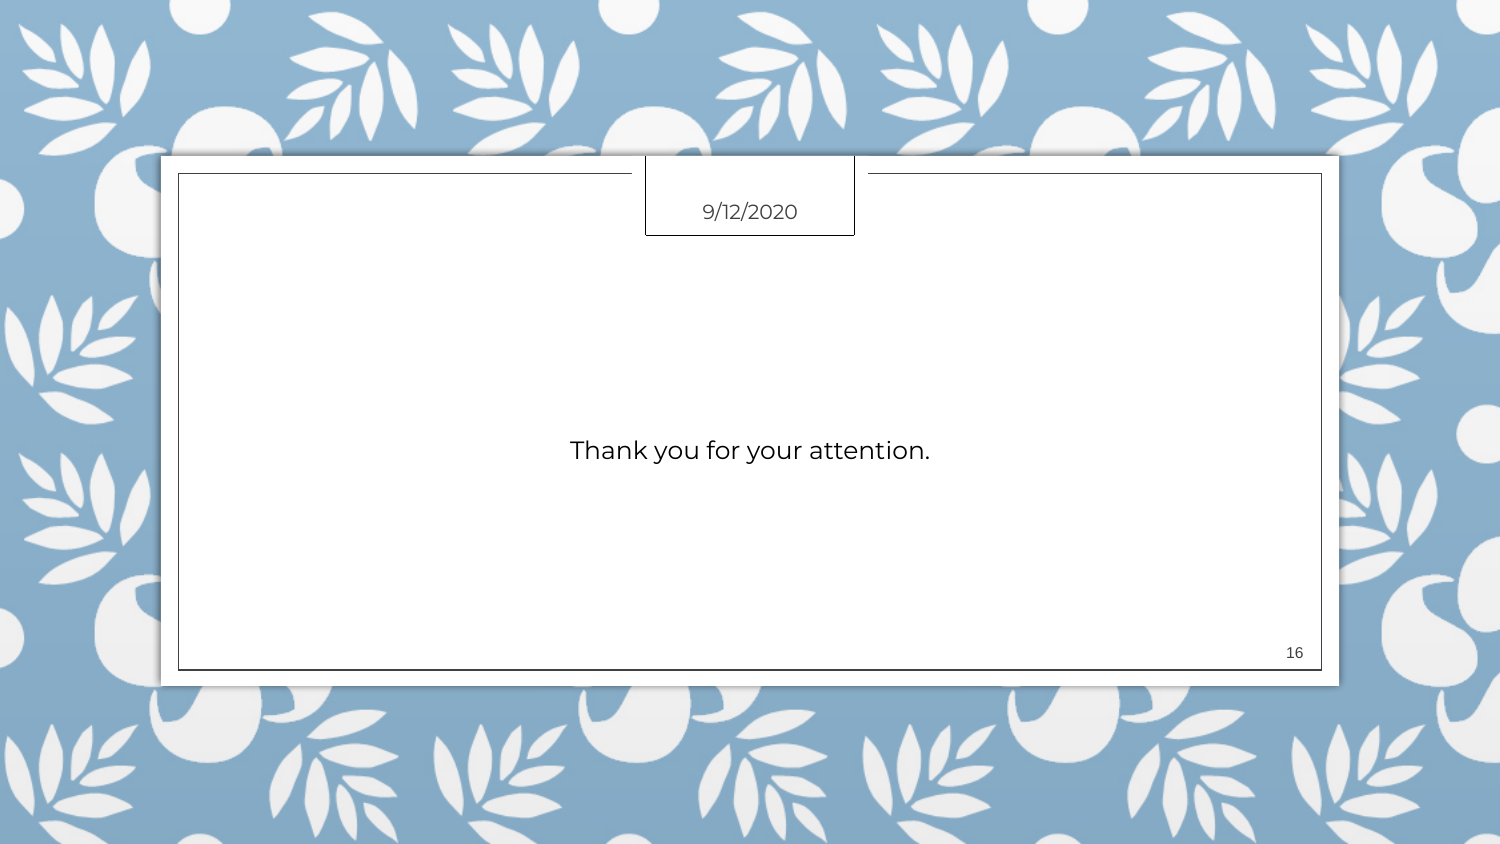

9/12/2020
Thank you for your attention.
16